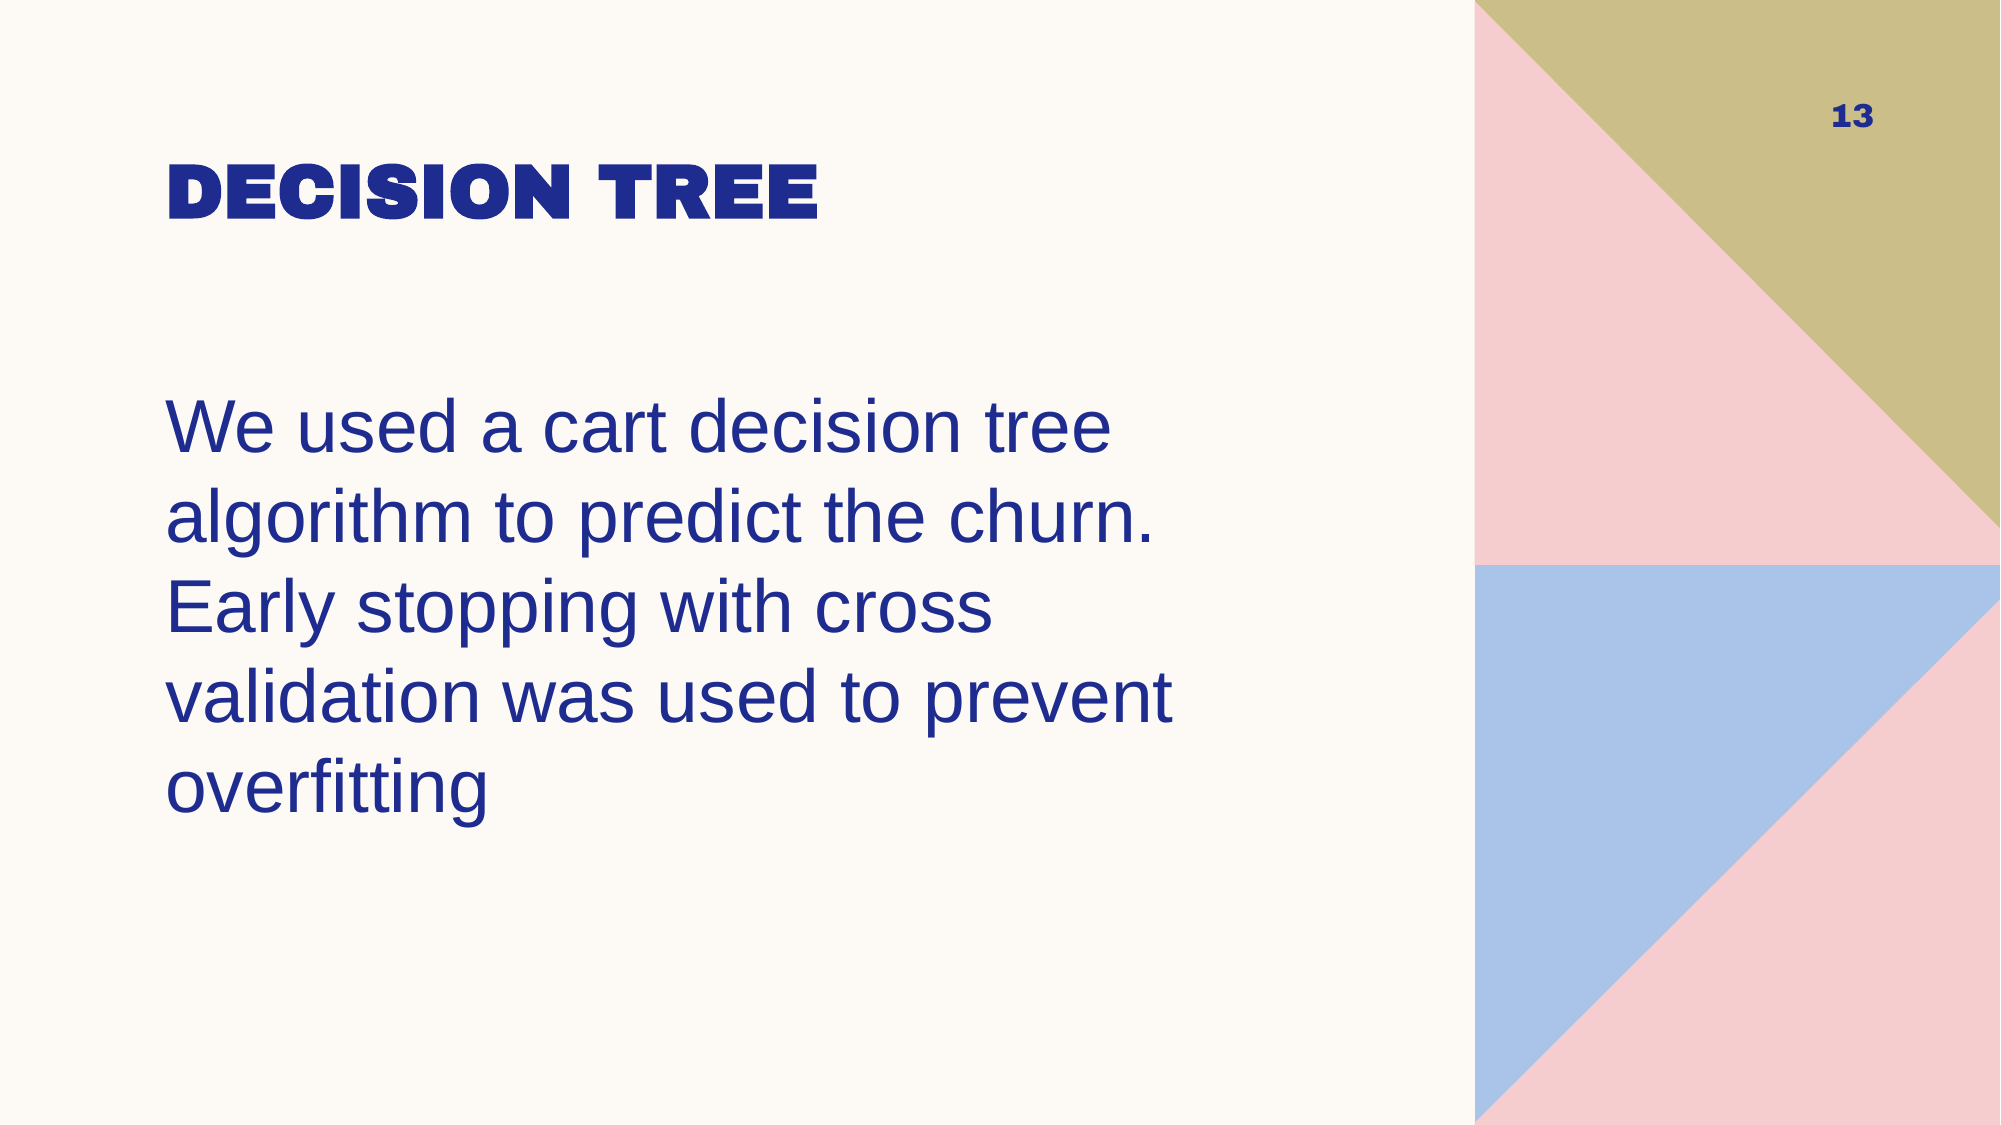

13
# Decision Tree
We used a cart decision tree algorithm to predict the churn. Early stopping with cross validation was used to prevent overfitting